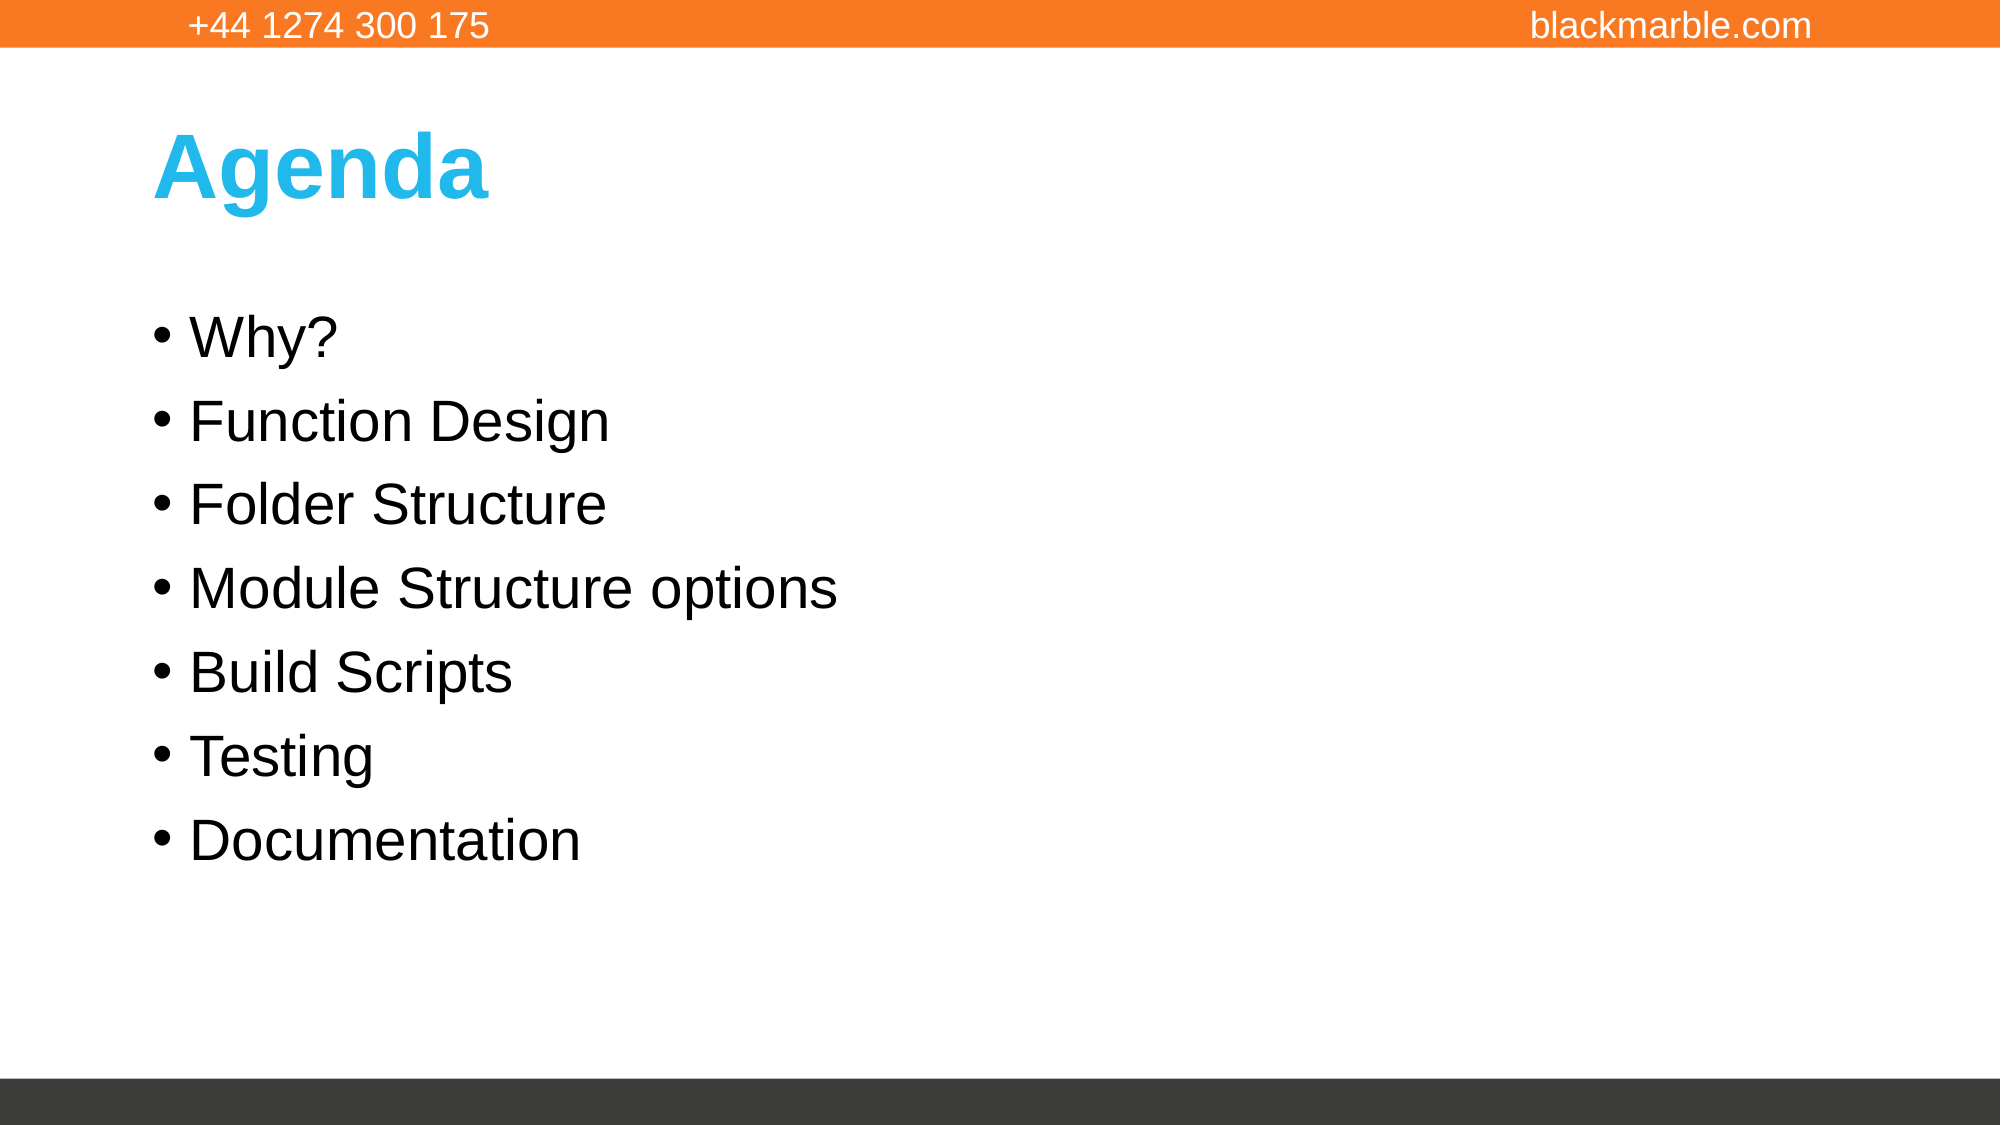

# Agenda
Why?
Function Design
Folder Structure
Module Structure options
Build Scripts
Testing
Documentation